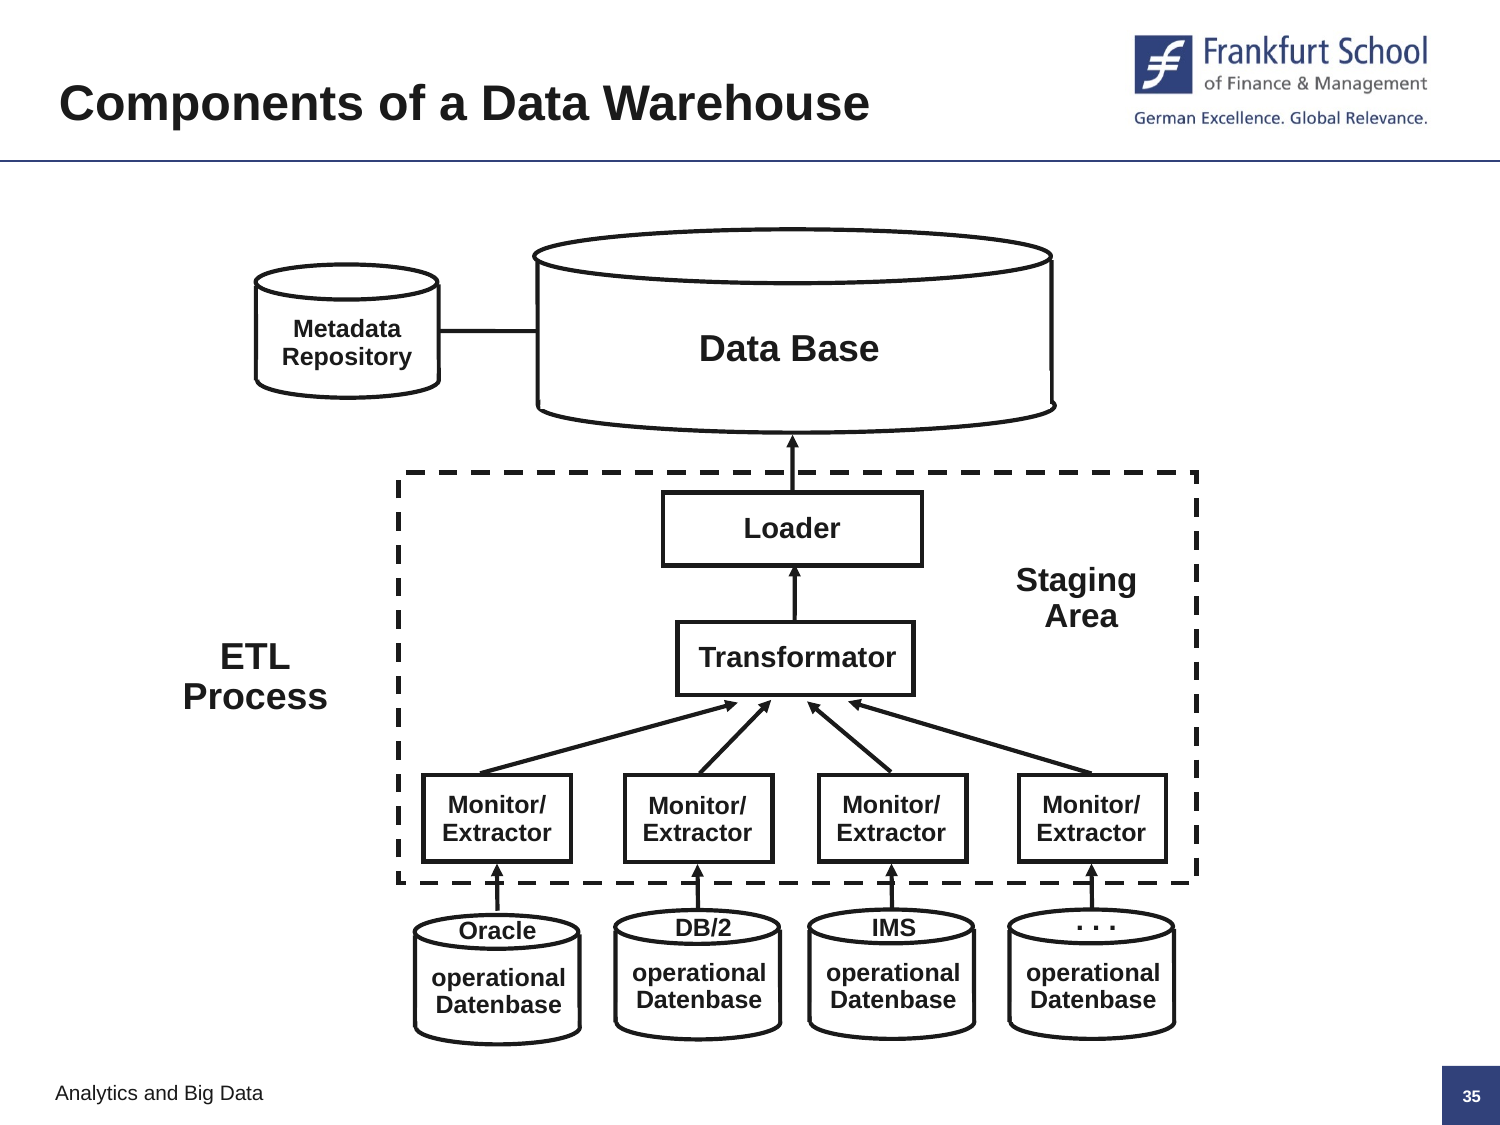

Components of a Data Warehouse

Metadata
Repository
Data Base

Loader
Staging
Area

ETL
Process
Transformator

Monitor/
Extractor
Monitor/
Extractor
Monitor/
Extractor
Monitor/
Extractor

. . .
DB/2
IMS

Oracle

operational
Datenbase
operational
Datenbase
operational
Datenbase
operational
Datenbase

35